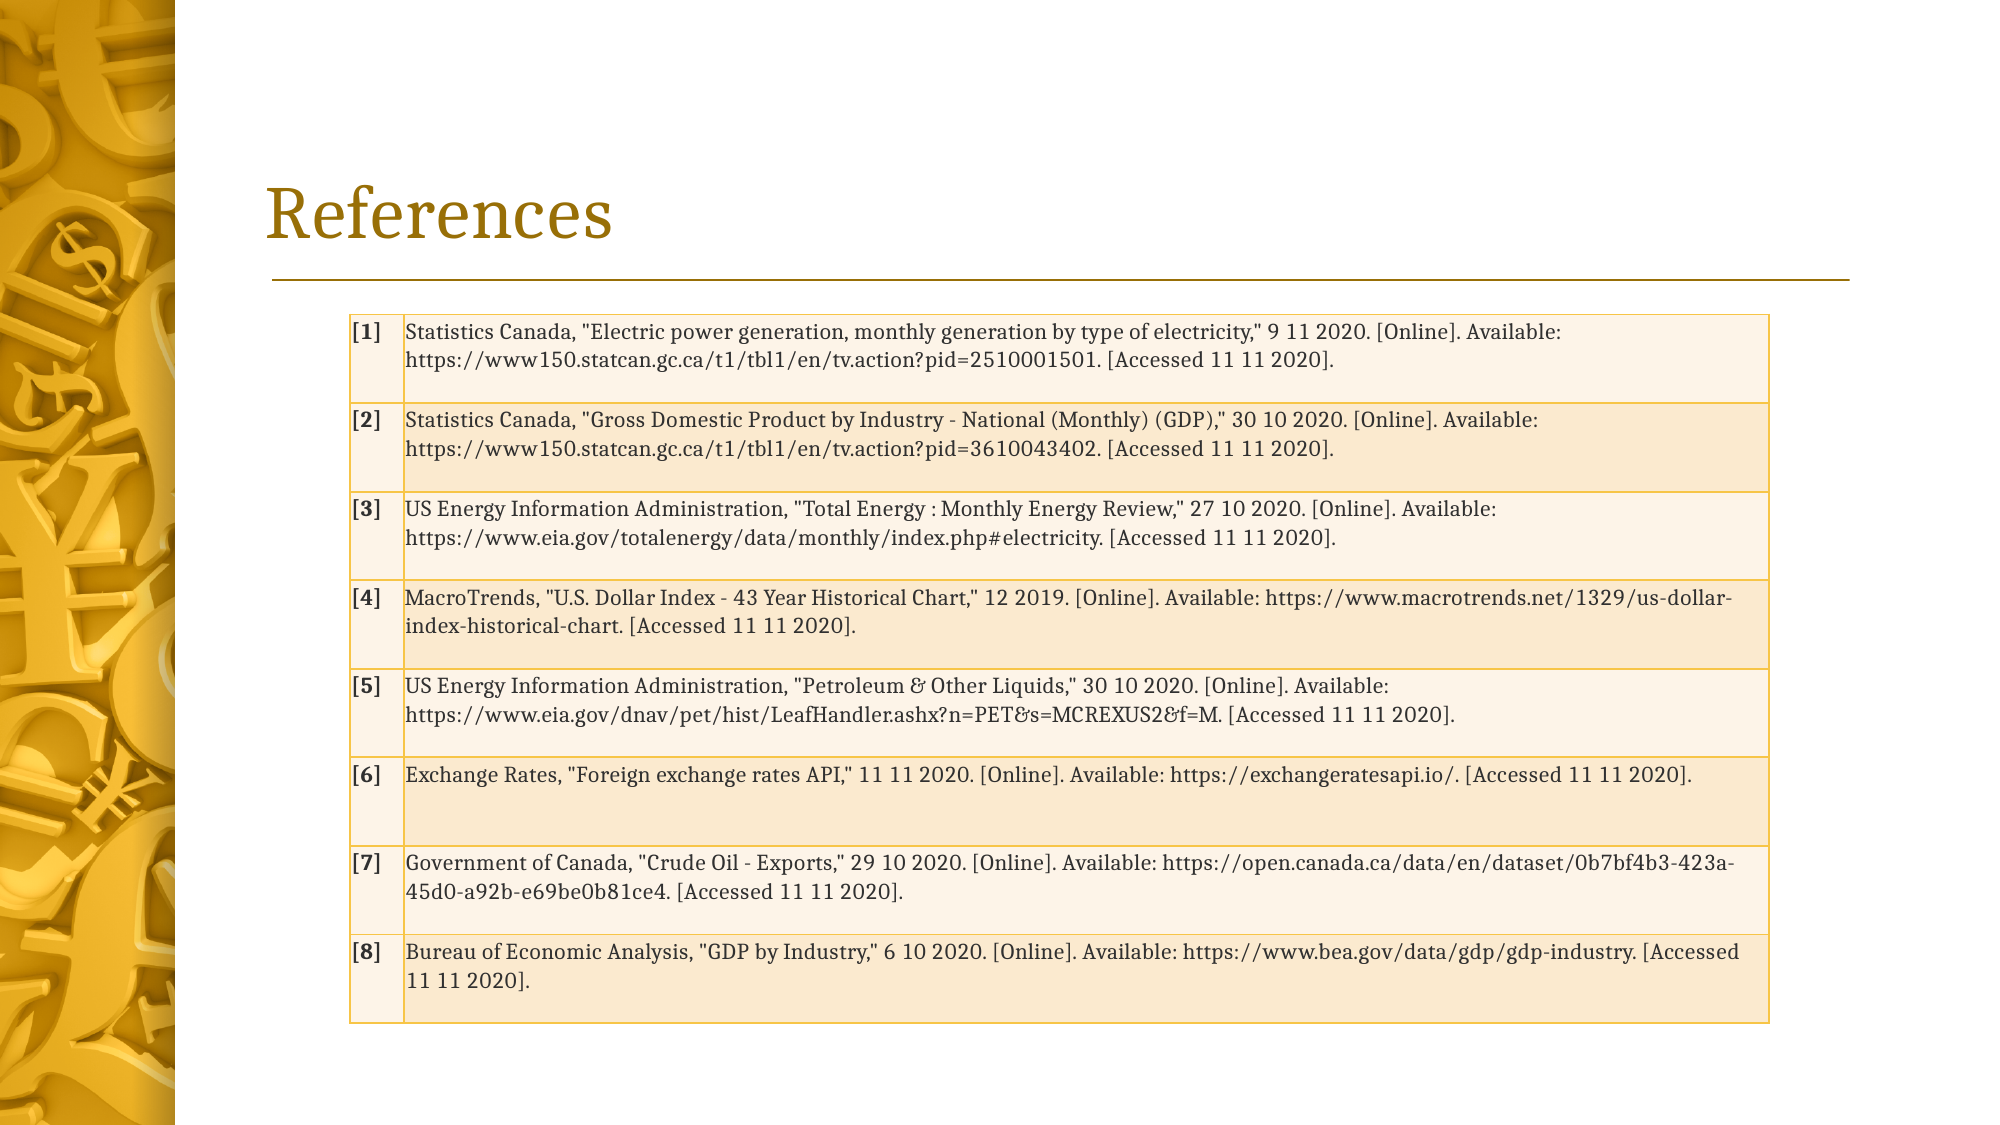

# References
| [1] | Statistics Canada, "Electric power generation, monthly generation by type of electricity," 9 11 2020. [Online]. Available: https://www150.statcan.gc.ca/t1/tbl1/en/tv.action?pid=2510001501. [Accessed 11 11 2020]. |
| --- | --- |
| [2] | Statistics Canada, "Gross Domestic Product by Industry - National (Monthly) (GDP)," 30 10 2020. [Online]. Available: https://www150.statcan.gc.ca/t1/tbl1/en/tv.action?pid=3610043402. [Accessed 11 11 2020]. |
| [3] | US Energy Information Administration, "Total Energy : Monthly Energy Review," 27 10 2020. [Online]. Available: https://www.eia.gov/totalenergy/data/monthly/index.php#electricity. [Accessed 11 11 2020]. |
| [4] | MacroTrends, "U.S. Dollar Index - 43 Year Historical Chart," 12 2019. [Online]. Available: https://www.macrotrends.net/1329/us-dollar-index-historical-chart. [Accessed 11 11 2020]. |
| [5] | US Energy Information Administration, "Petroleum & Other Liquids," 30 10 2020. [Online]. Available: https://www.eia.gov/dnav/pet/hist/LeafHandler.ashx?n=PET&s=MCREXUS2&f=M. [Accessed 11 11 2020]. |
| [6] | Exchange Rates, "Foreign exchange rates API," 11 11 2020. [Online]. Available: https://exchangeratesapi.io/. [Accessed 11 11 2020]. |
| [7] | Government of Canada, "Crude Oil - Exports," 29 10 2020. [Online]. Available: https://open.canada.ca/data/en/dataset/0b7bf4b3-423a-45d0-a92b-e69be0b81ce4. [Accessed 11 11 2020]. |
| [8] | Bureau of Economic Analysis, "GDP by Industry," 6 10 2020. [Online]. Available: https://www.bea.gov/data/gdp/gdp-industry. [Accessed 11 11 2020]. |